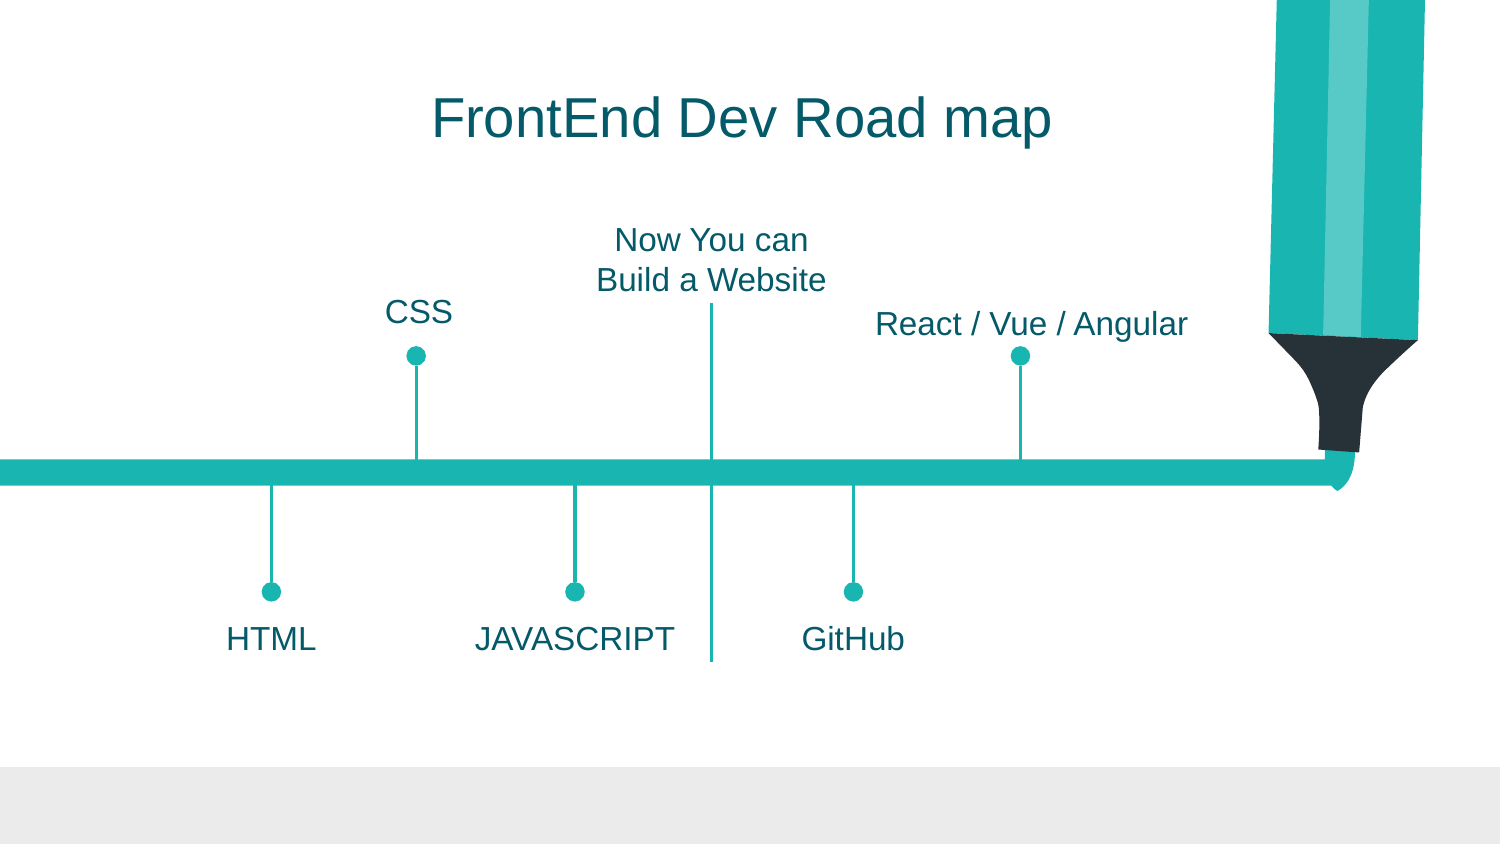

# FrontEnd Dev Road map
Now You can Build a Website
CSS
React / Vue / Angular

HTML
JAVASCRIPT
GitHub